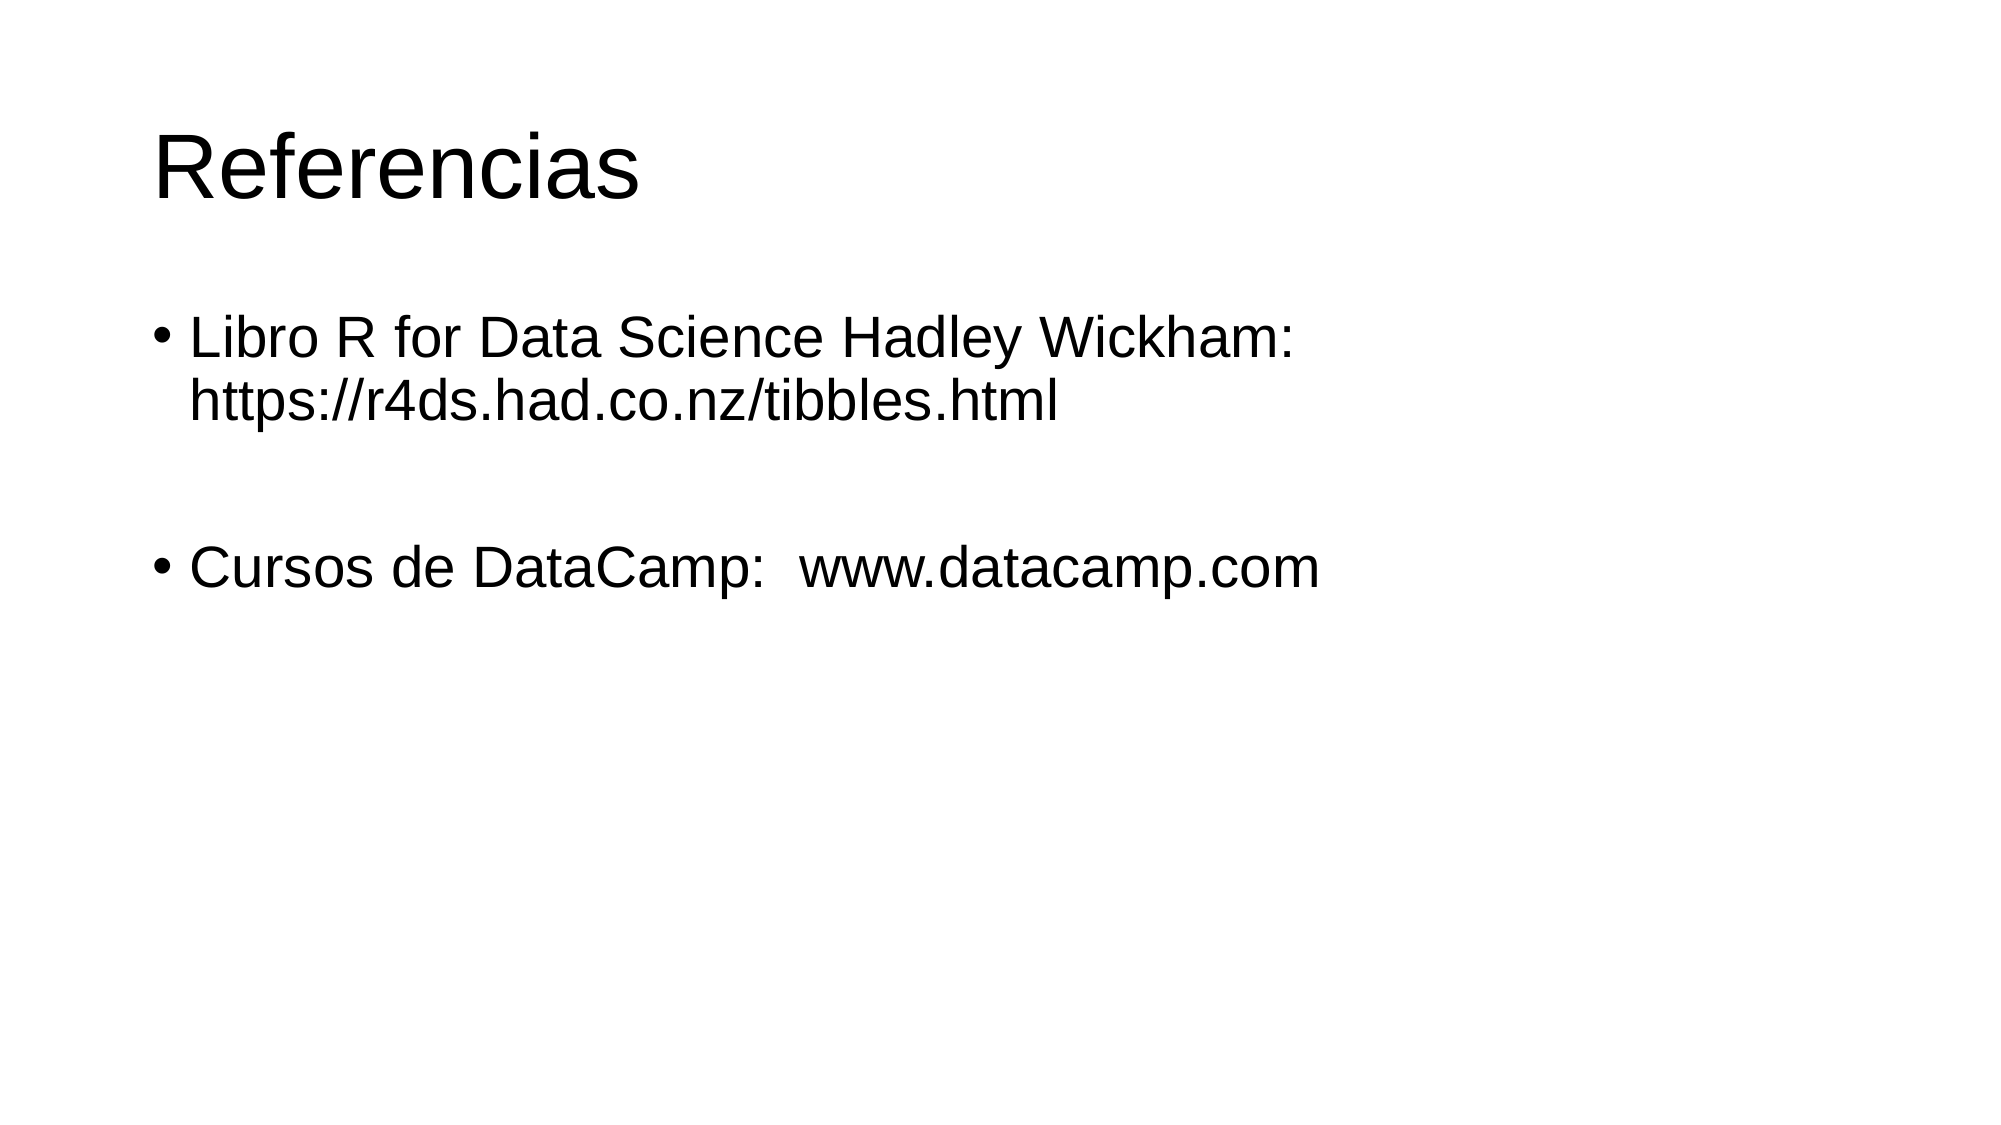

# Referencias
Libro R for Data Science Hadley Wickham: https://r4ds.had.co.nz/tibbles.html

Cursos de DataCamp:  www.datacamp.com